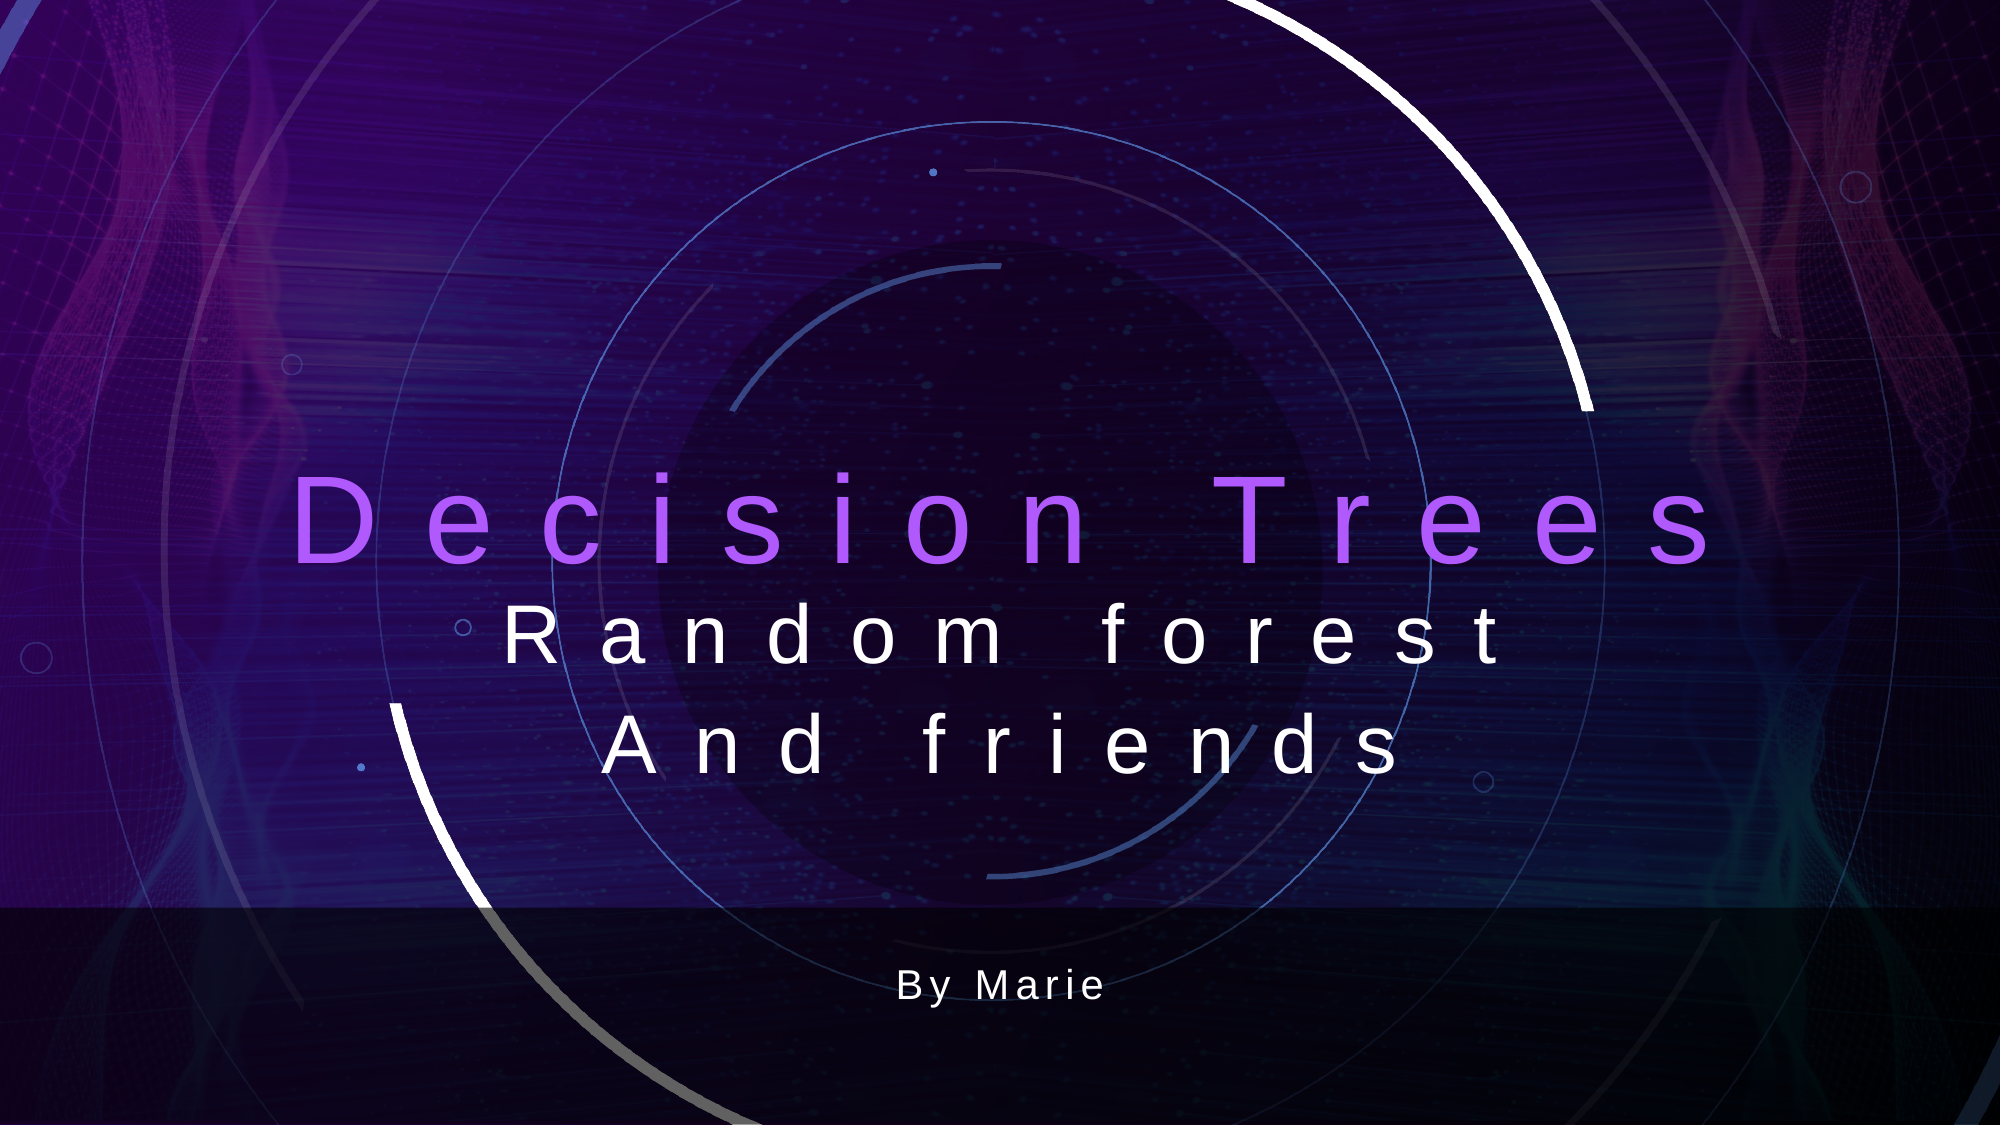

# Decision Trees
Random forest
And friends
By Marie